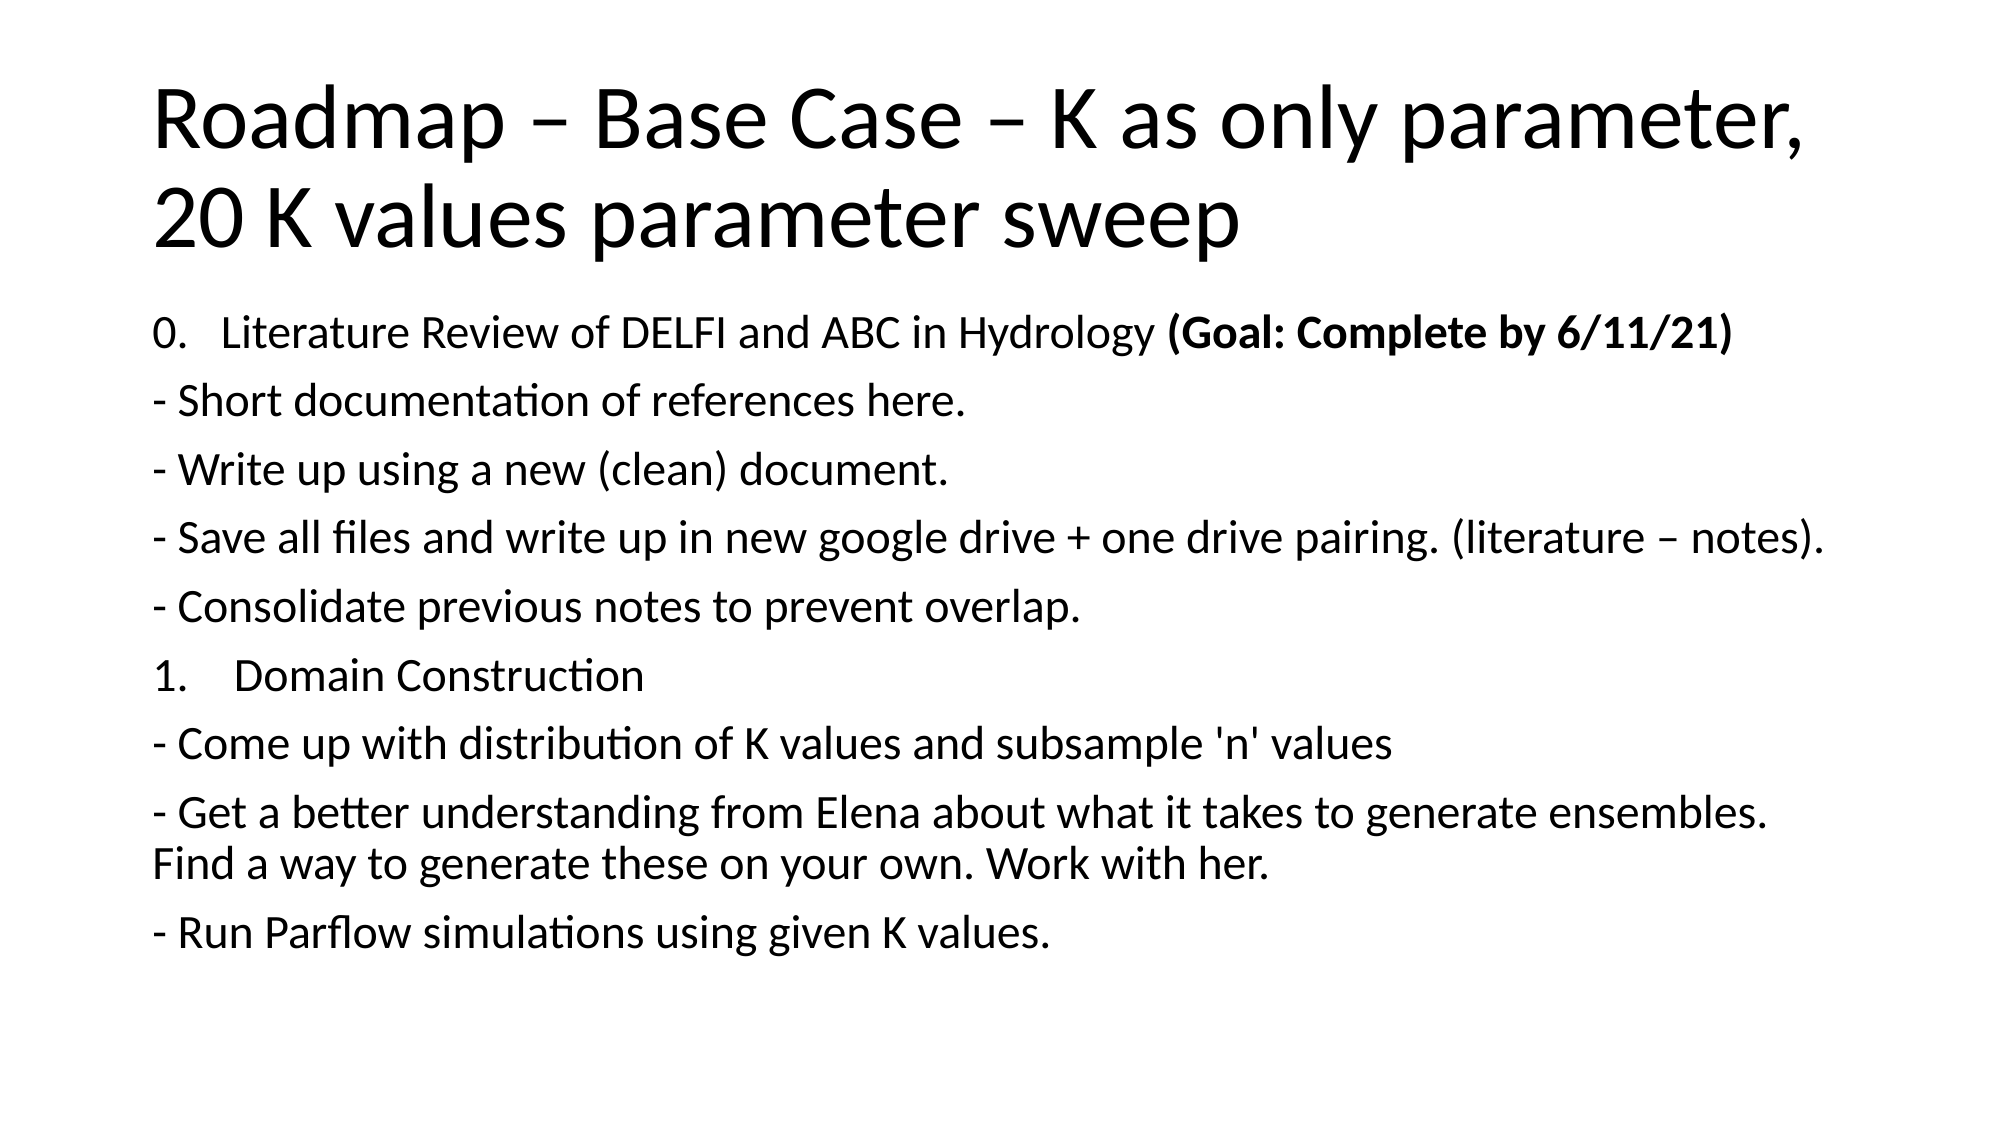

# Roadmap – Base Case – K as only parameter, 20 K values parameter sweep
0.   Literature Review of DELFI and ABC in Hydrology (Goal: Complete by 6/11/21)
- Short documentation of references here.
- Write up using a new (clean) document.
- Save all files and write up in new google drive + one drive pairing. (literature – notes).
- Consolidate previous notes to prevent overlap.
Domain Construction
- Come up with distribution of K values and subsample 'n' values
- Get a better understanding from Elena about what it takes to generate ensembles. Find a way to generate these on your own. Work with her.
- Run Parflow simulations using given K values.